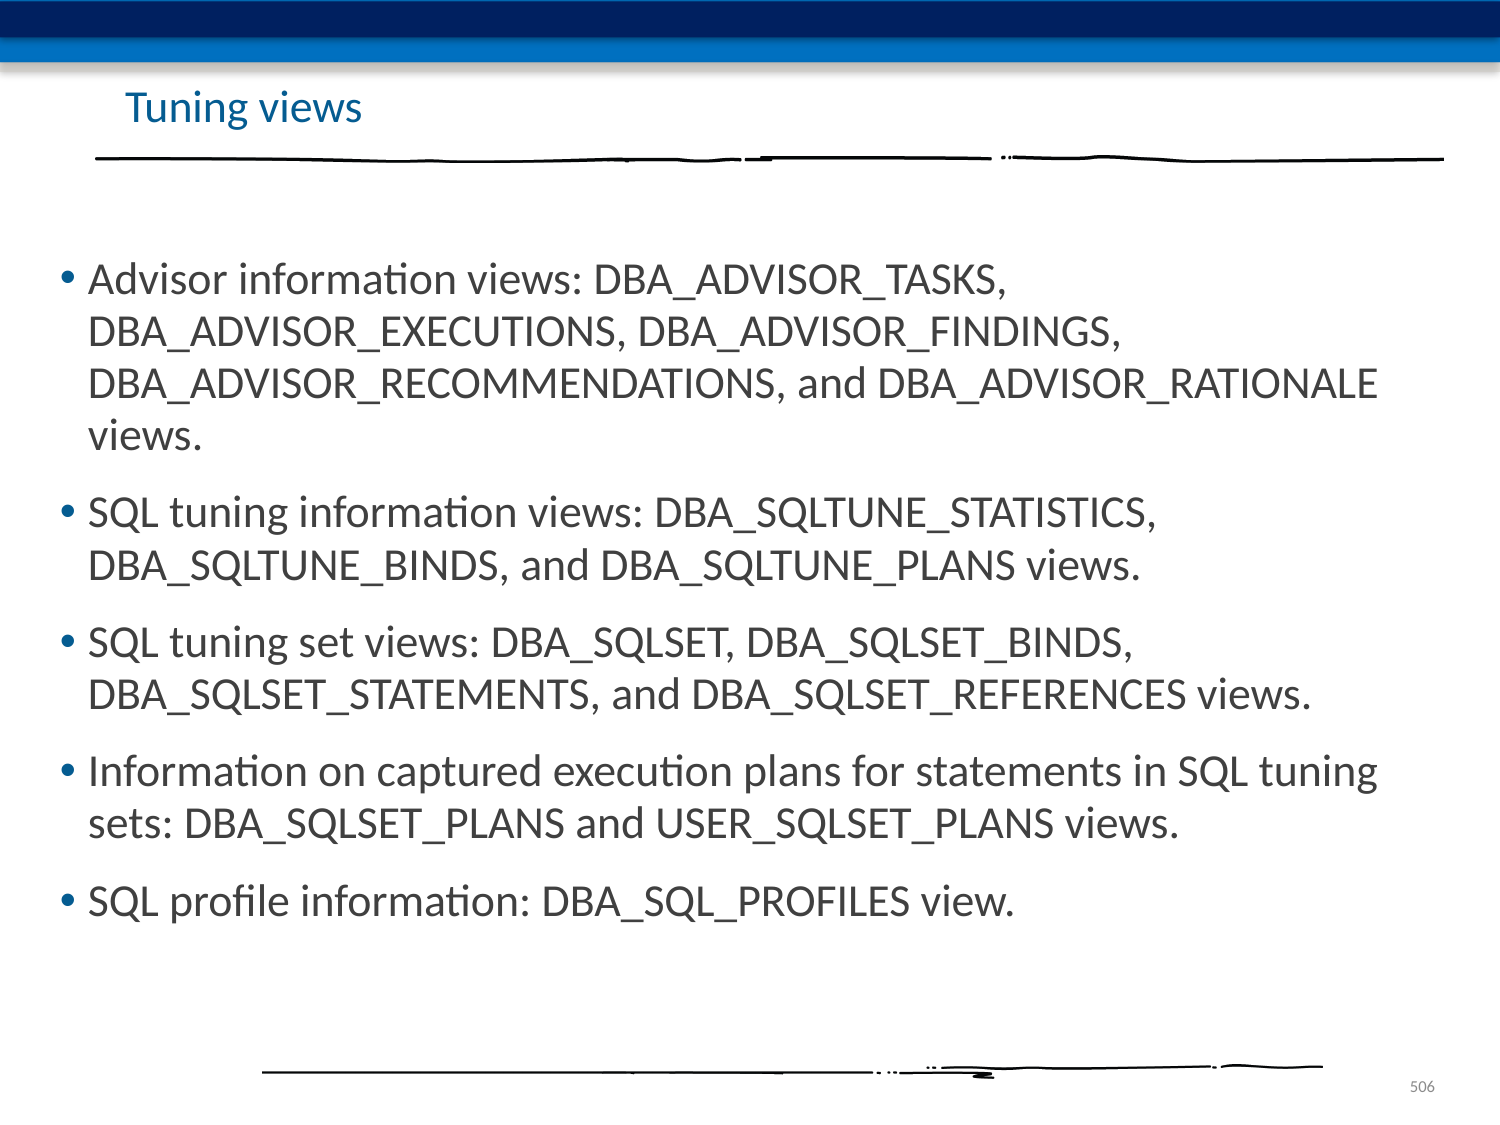

# Tuning views
Advisor information views: DBA_ADVISOR_TASKS, DBA_ADVISOR_EXECUTIONS, DBA_ADVISOR_FINDINGS, DBA_ADVISOR_RECOMMENDATIONS, and DBA_ADVISOR_RATIONALE views.
SQL tuning information views: DBA_SQLTUNE_STATISTICS, DBA_SQLTUNE_BINDS, and DBA_SQLTUNE_PLANS views.
SQL tuning set views: DBA_SQLSET, DBA_SQLSET_BINDS, DBA_SQLSET_STATEMENTS, and DBA_SQLSET_REFERENCES views.
Information on captured execution plans for statements in SQL tuning sets: DBA_SQLSET_PLANS and USER_SQLSET_PLANS views.
SQL profile information: DBA_SQL_PROFILES view.